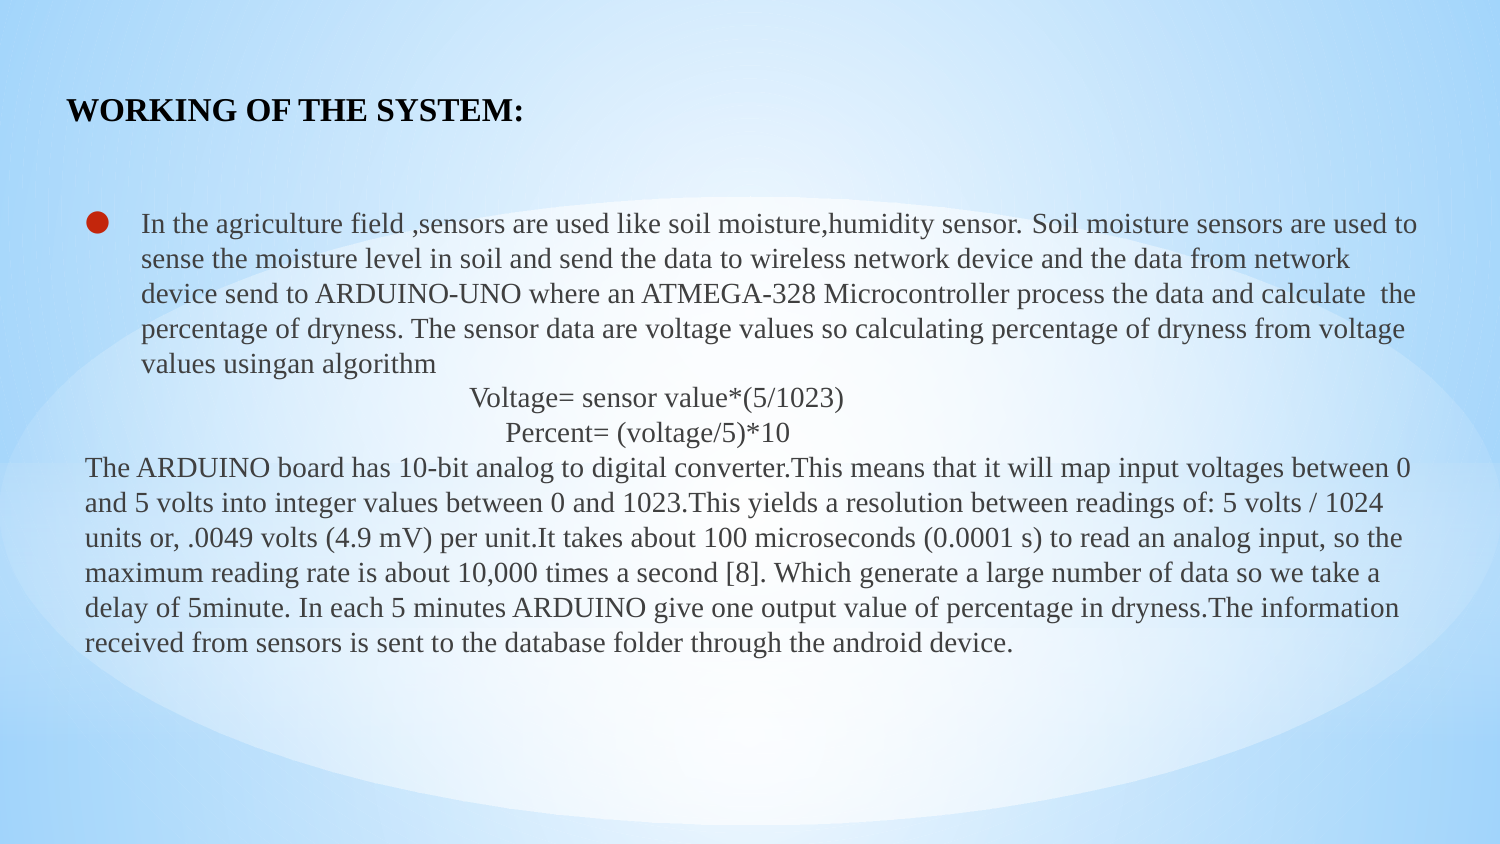

# WORKING OF THE SYSTEM:
In the agriculture field ,sensors are used like soil moisture,humidity sensor. Soil moisture sensors are used to sense the moisture level in soil and send the data to wireless network device and the data from network device send to ARDUINO-UNO where an ATMEGA-328 Microcontroller process the data and calculate  the percentage of dryness. The sensor data are voltage values so calculating percentage of dryness from voltage values usingan algorithm
                                                     Voltage= sensor value*(5/1023)
                                                          Percent= (voltage/5)*10
The ARDUINO board has 10-bit analog to digital converter.This means that it will map input voltages between 0
and 5 volts into integer values between 0 and 1023.This yields a resolution between readings of: 5 volts / 1024 units or, .0049 volts (4.9 mV) per unit.It takes about 100 microseconds (0.0001 s) to read an analog input, so the maximum reading rate is about 10,000 times a second [8]. Which generate a large number of data so we take a delay of 5minute. In each 5 minutes ARDUINO give one output value of percentage in dryness.The information received from sensors is sent to the database folder through the android device.